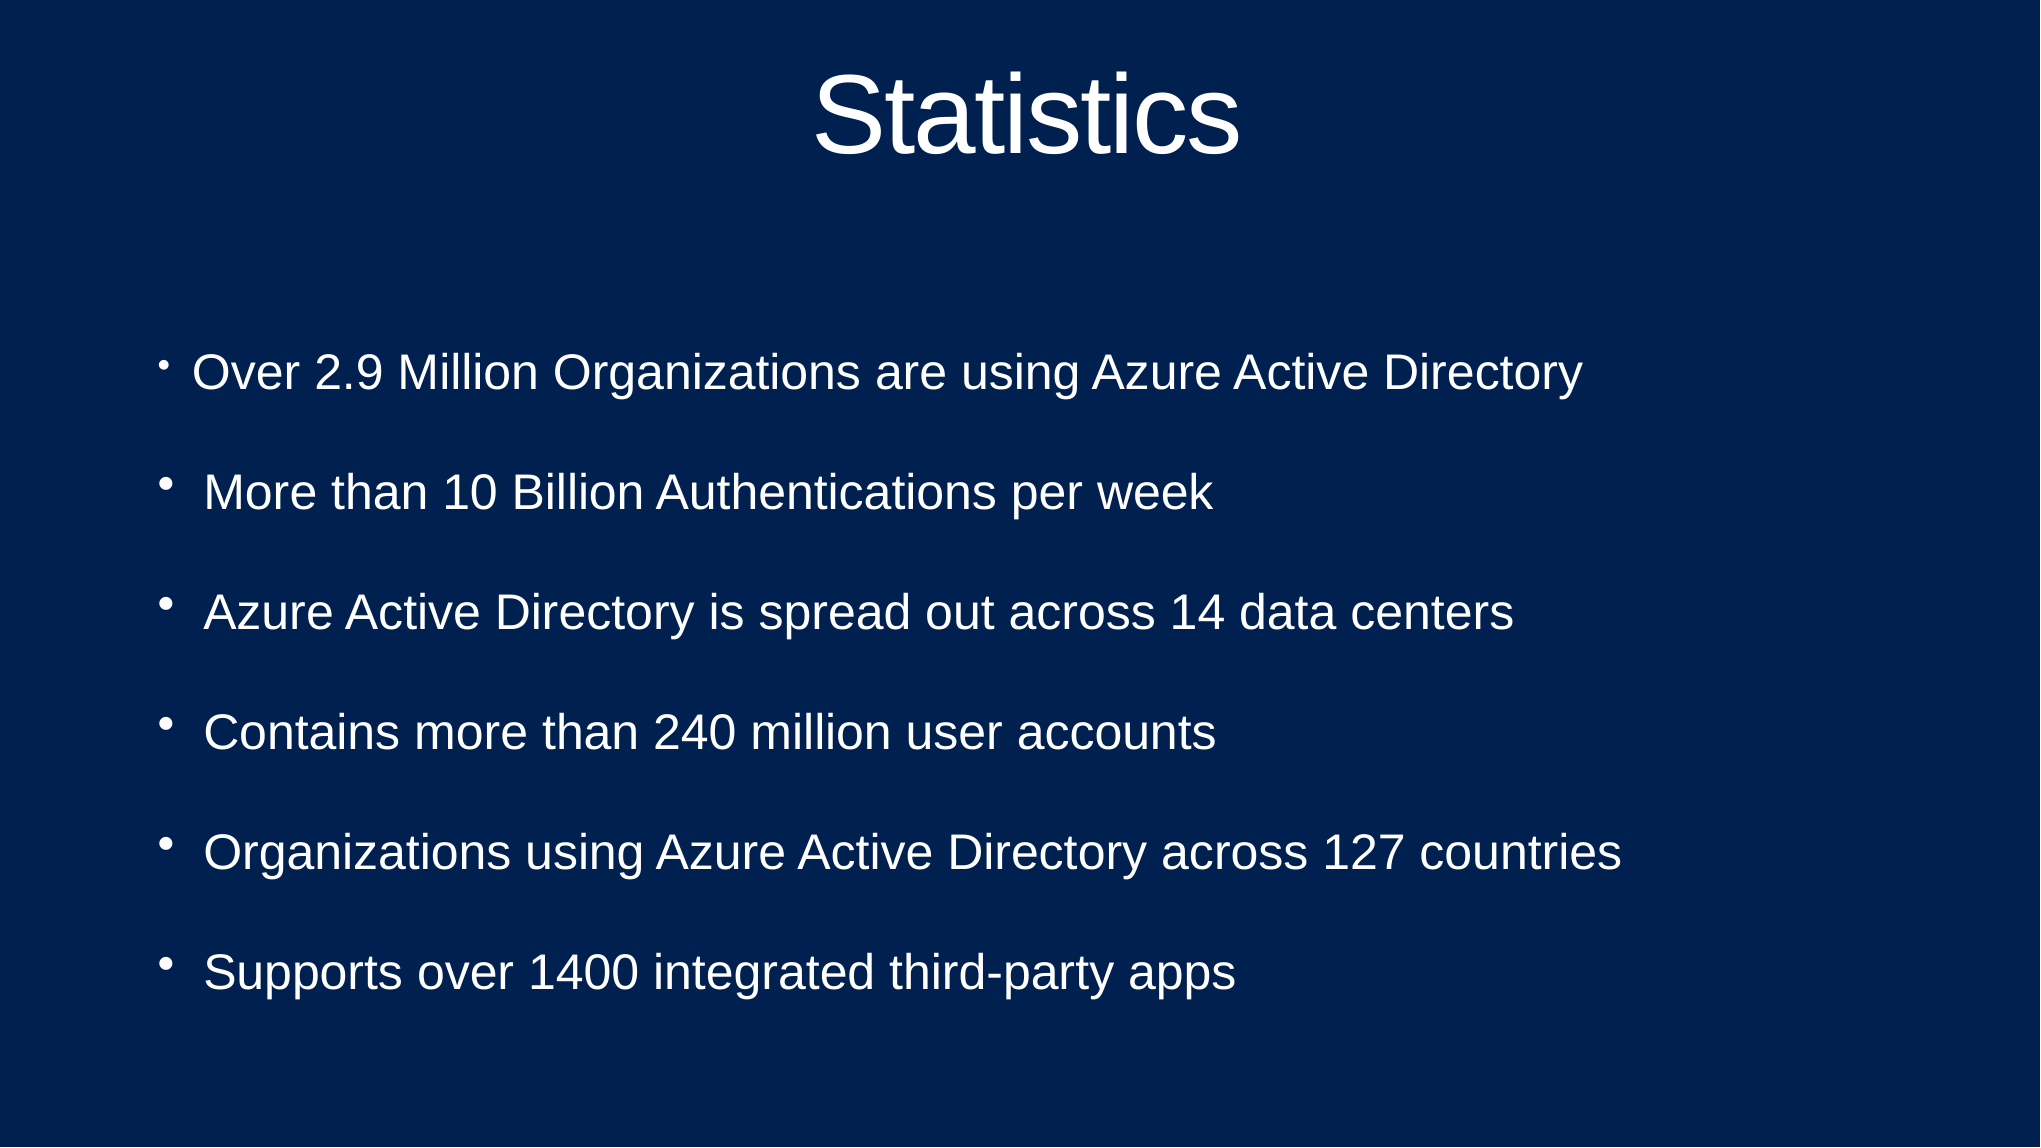

# Statistics

  Over 2.9 Million Organizations are using Azure Active Directory

  More than 10 Billion Authentications per week

  Azure Active Directory is spread out across 14 data centers

  Contains more than 240 million user accounts

  Organizations using Azure Active Directory across 127 countries

  Supports over 1400 integrated third-party apps